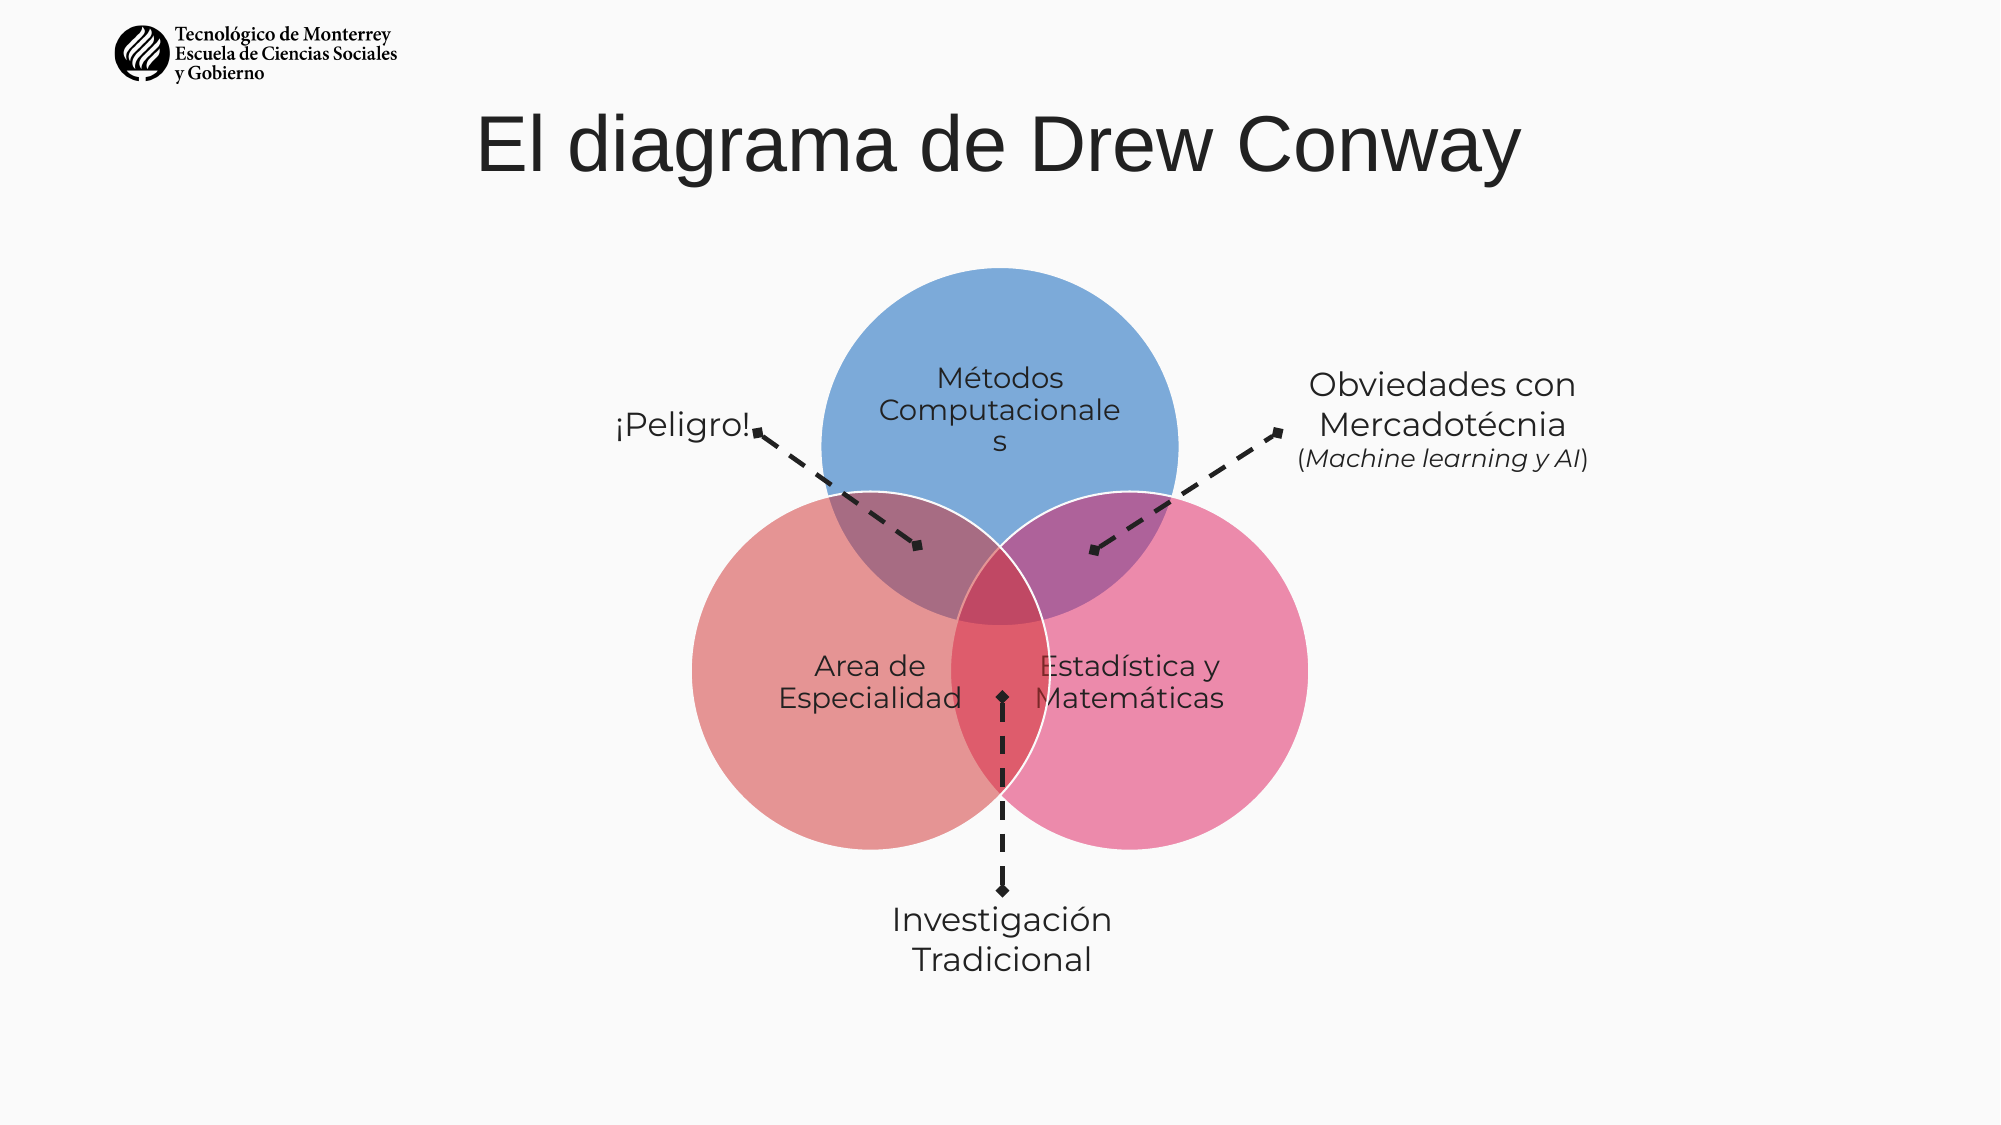

# El diagrama de Drew Conway
Métodos Computacionales
Estadística y Matemáticas
Area de Especialidad
Obviedades con Mercadotécnia
(Machine learning y AI)
¡Peligro!
Investigación Tradicional